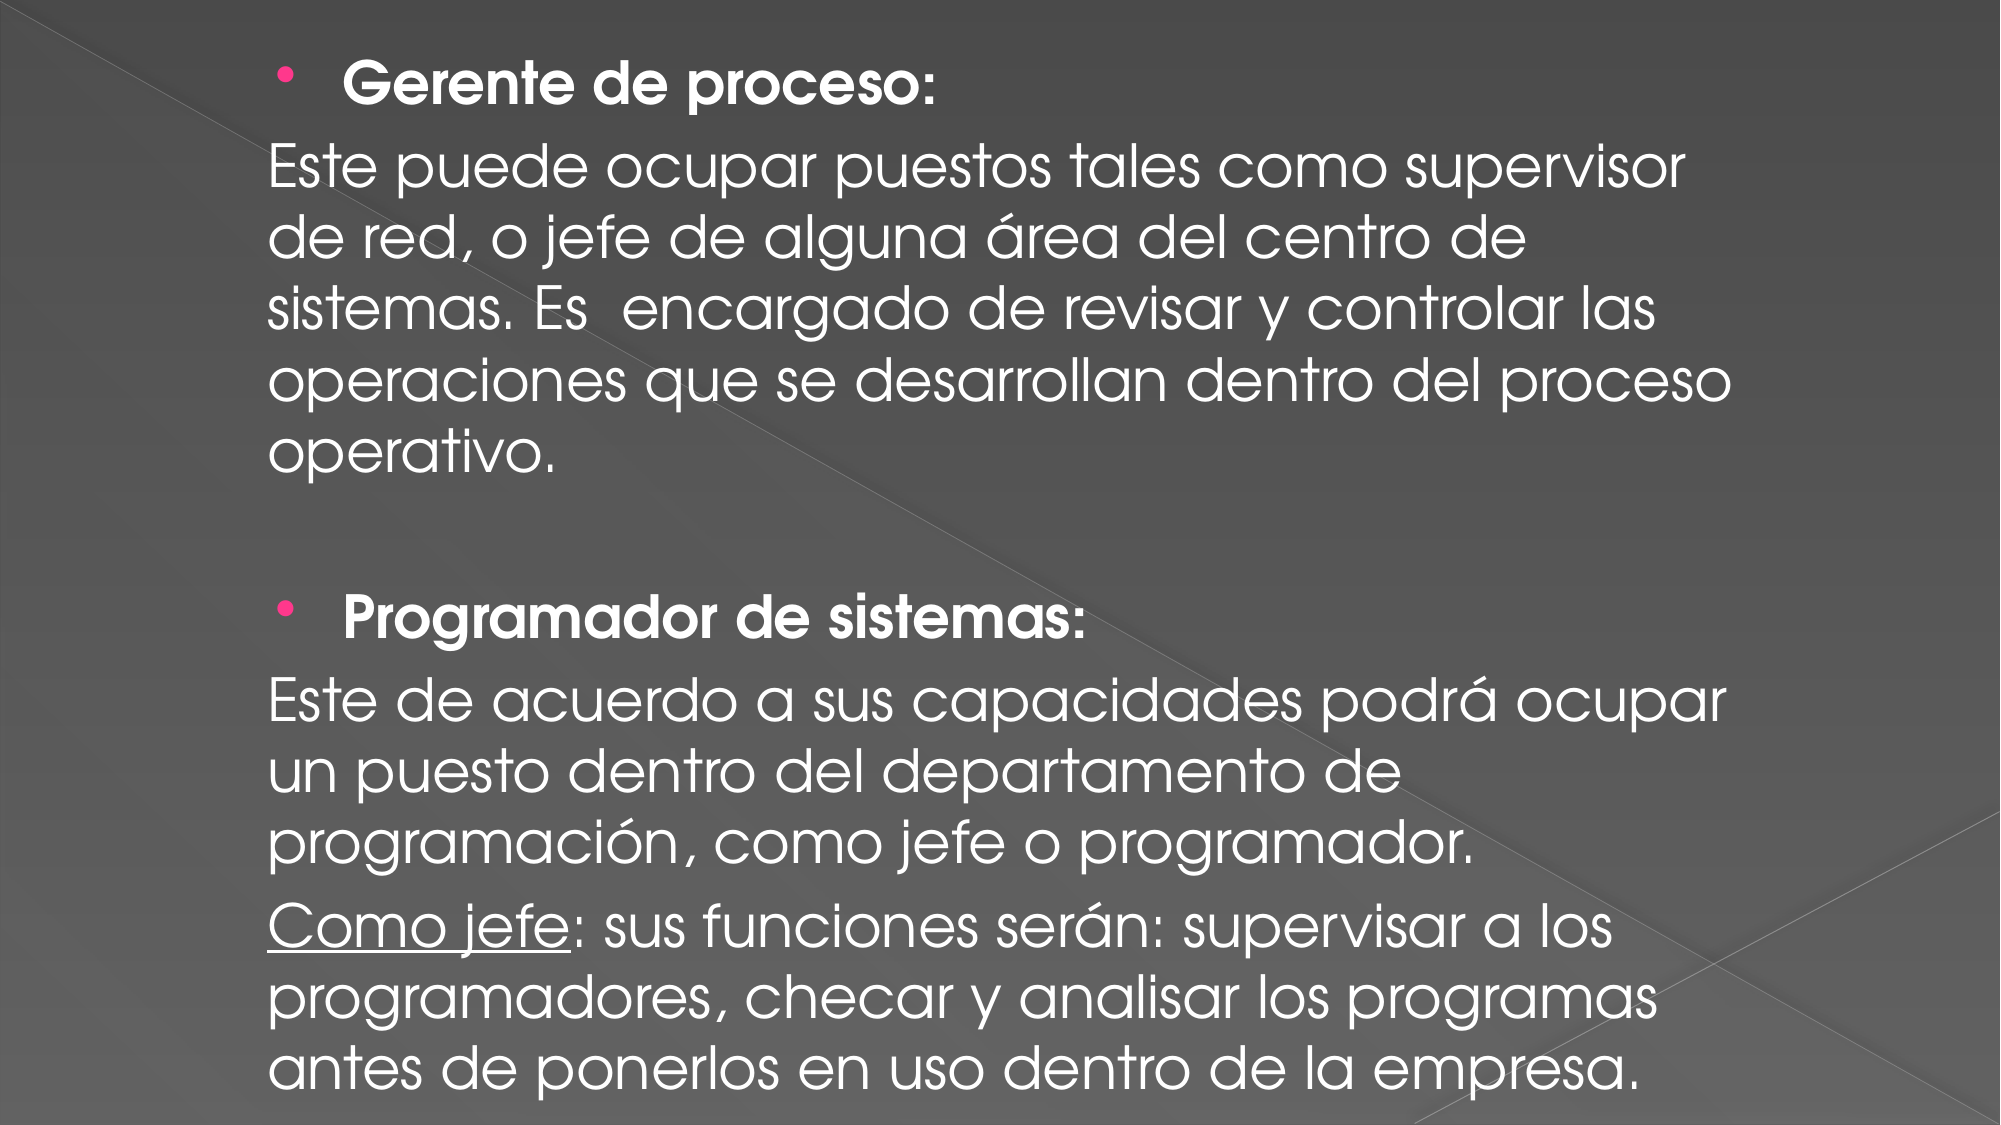

Gerente de proceso:
Este puede ocupar puestos tales como supervisor de red, o jefe de alguna área del centro de sistemas. Es  encargado de revisar y controlar las operaciones que se desarrollan dentro del proceso operativo.

Programador de sistemas:
Este de acuerdo a sus capacidades podrá ocupar un puesto dentro del departamento de programación, como jefe o programador.
Como jefe: sus funciones serán: supervisar a los programadores, checar y analisar los programas antes de ponerlos en uso dentro de la empresa.